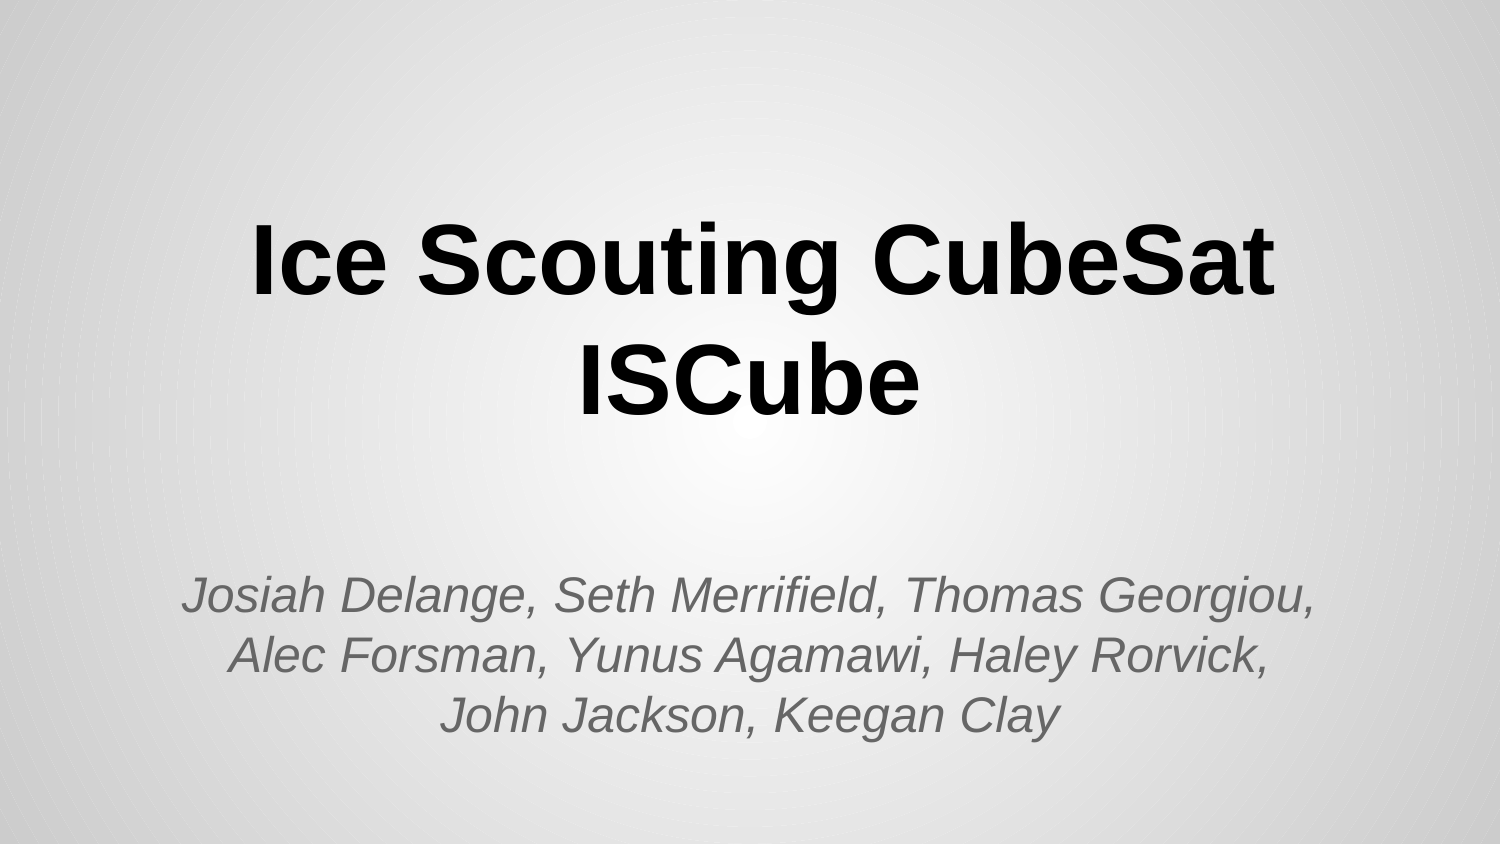

# Ice Scouting CubeSat
ISCube
Josiah Delange, Seth Merrifield, Thomas Georgiou,
Alec Forsman, Yunus Agamawi, Haley Rorvick,
John Jackson, Keegan Clay